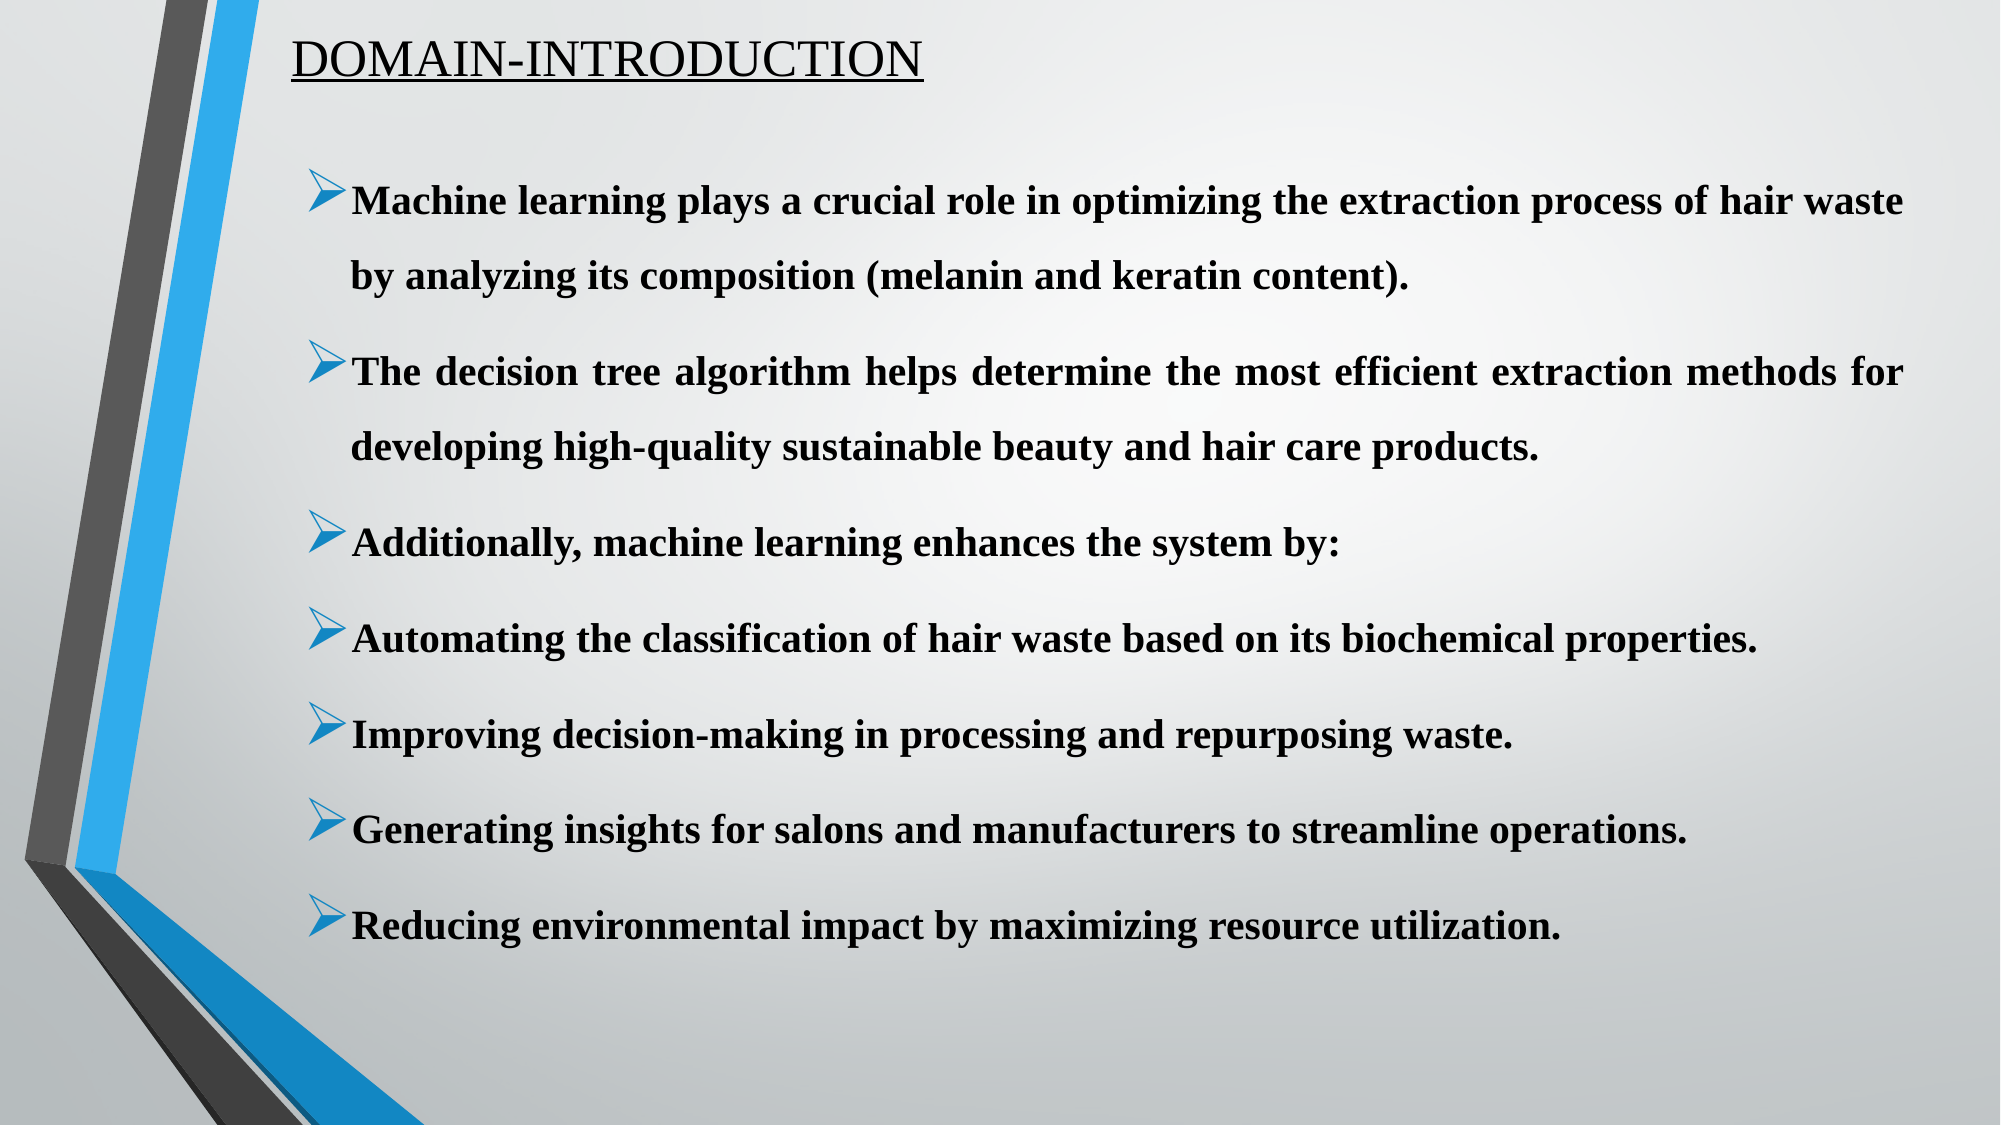

# DOMAIN-INTRODUCTION
Machine learning plays a crucial role in optimizing the extraction process of hair waste by analyzing its composition (melanin and keratin content).
The decision tree algorithm helps determine the most efficient extraction methods for developing high-quality sustainable beauty and hair care products.
Additionally, machine learning enhances the system by:
Automating the classification of hair waste based on its biochemical properties.
Improving decision-making in processing and repurposing waste.
Generating insights for salons and manufacturers to streamline operations.
Reducing environmental impact by maximizing resource utilization.